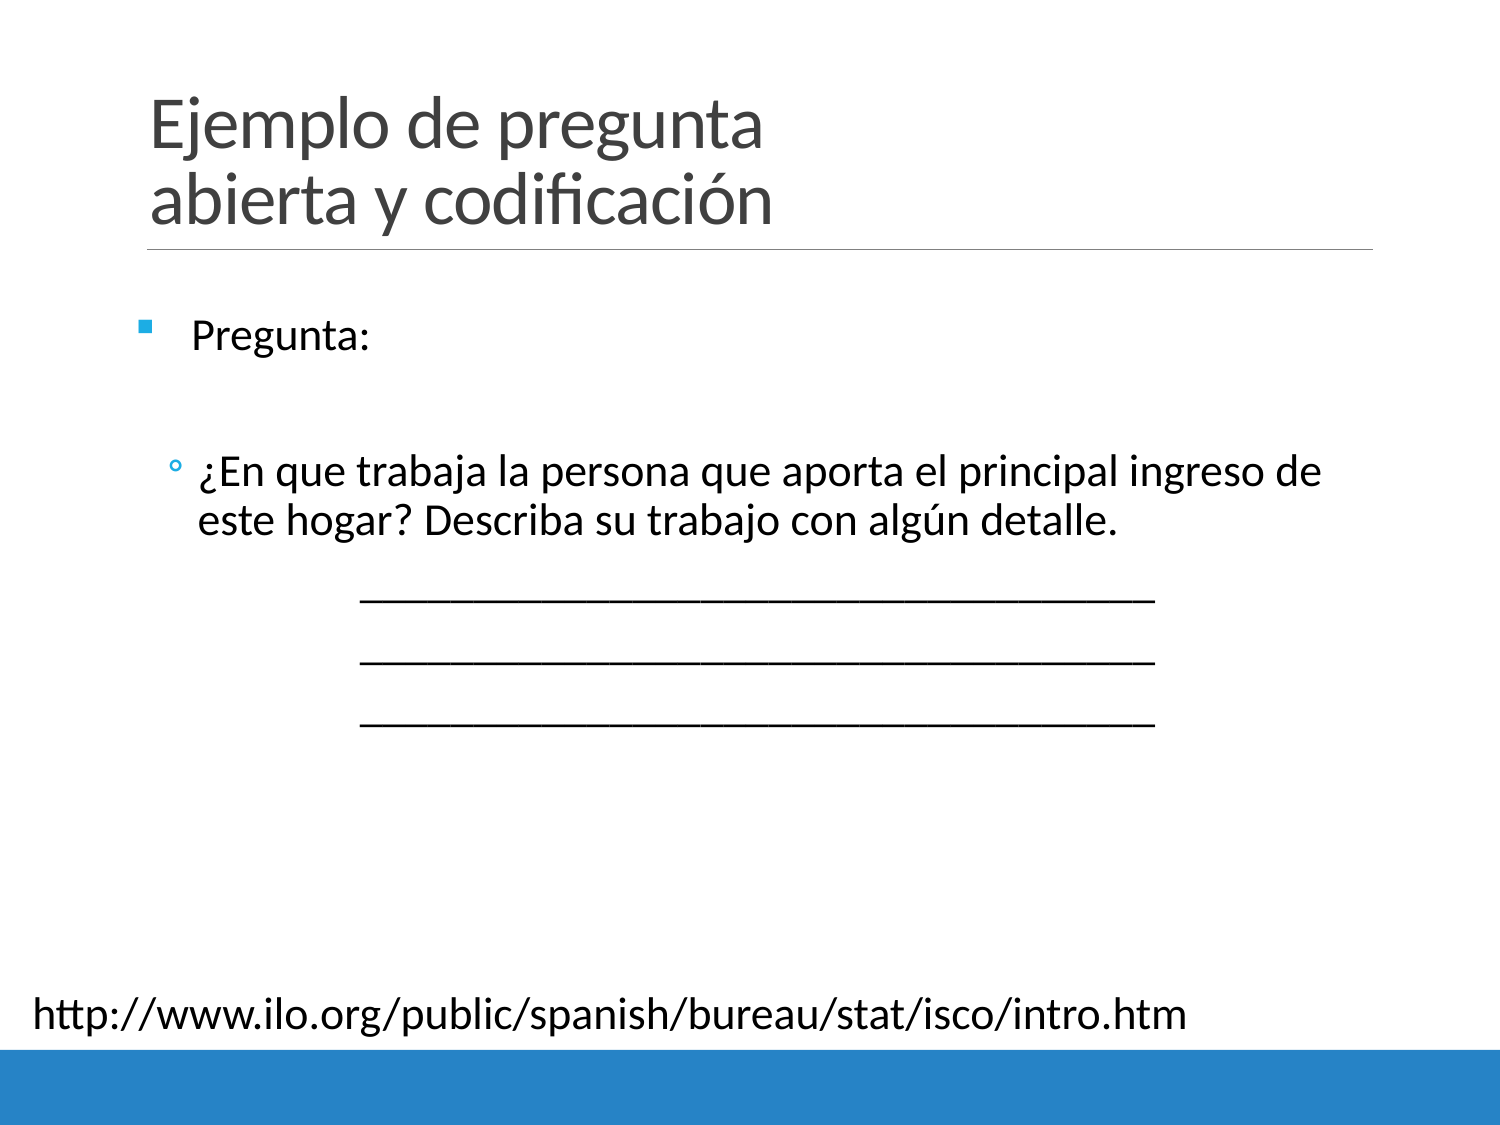

# Ejemplo de pregunta abierta y codificación
Pregunta:

¿En que trabaja la persona que aporta el principal ingreso de este hogar? Describa su trabajo con algún detalle.
	___________________________________
	___________________________________
	___________________________________

http://www.ilo.org/public/spanish/bureau/stat/isco/intro.htm